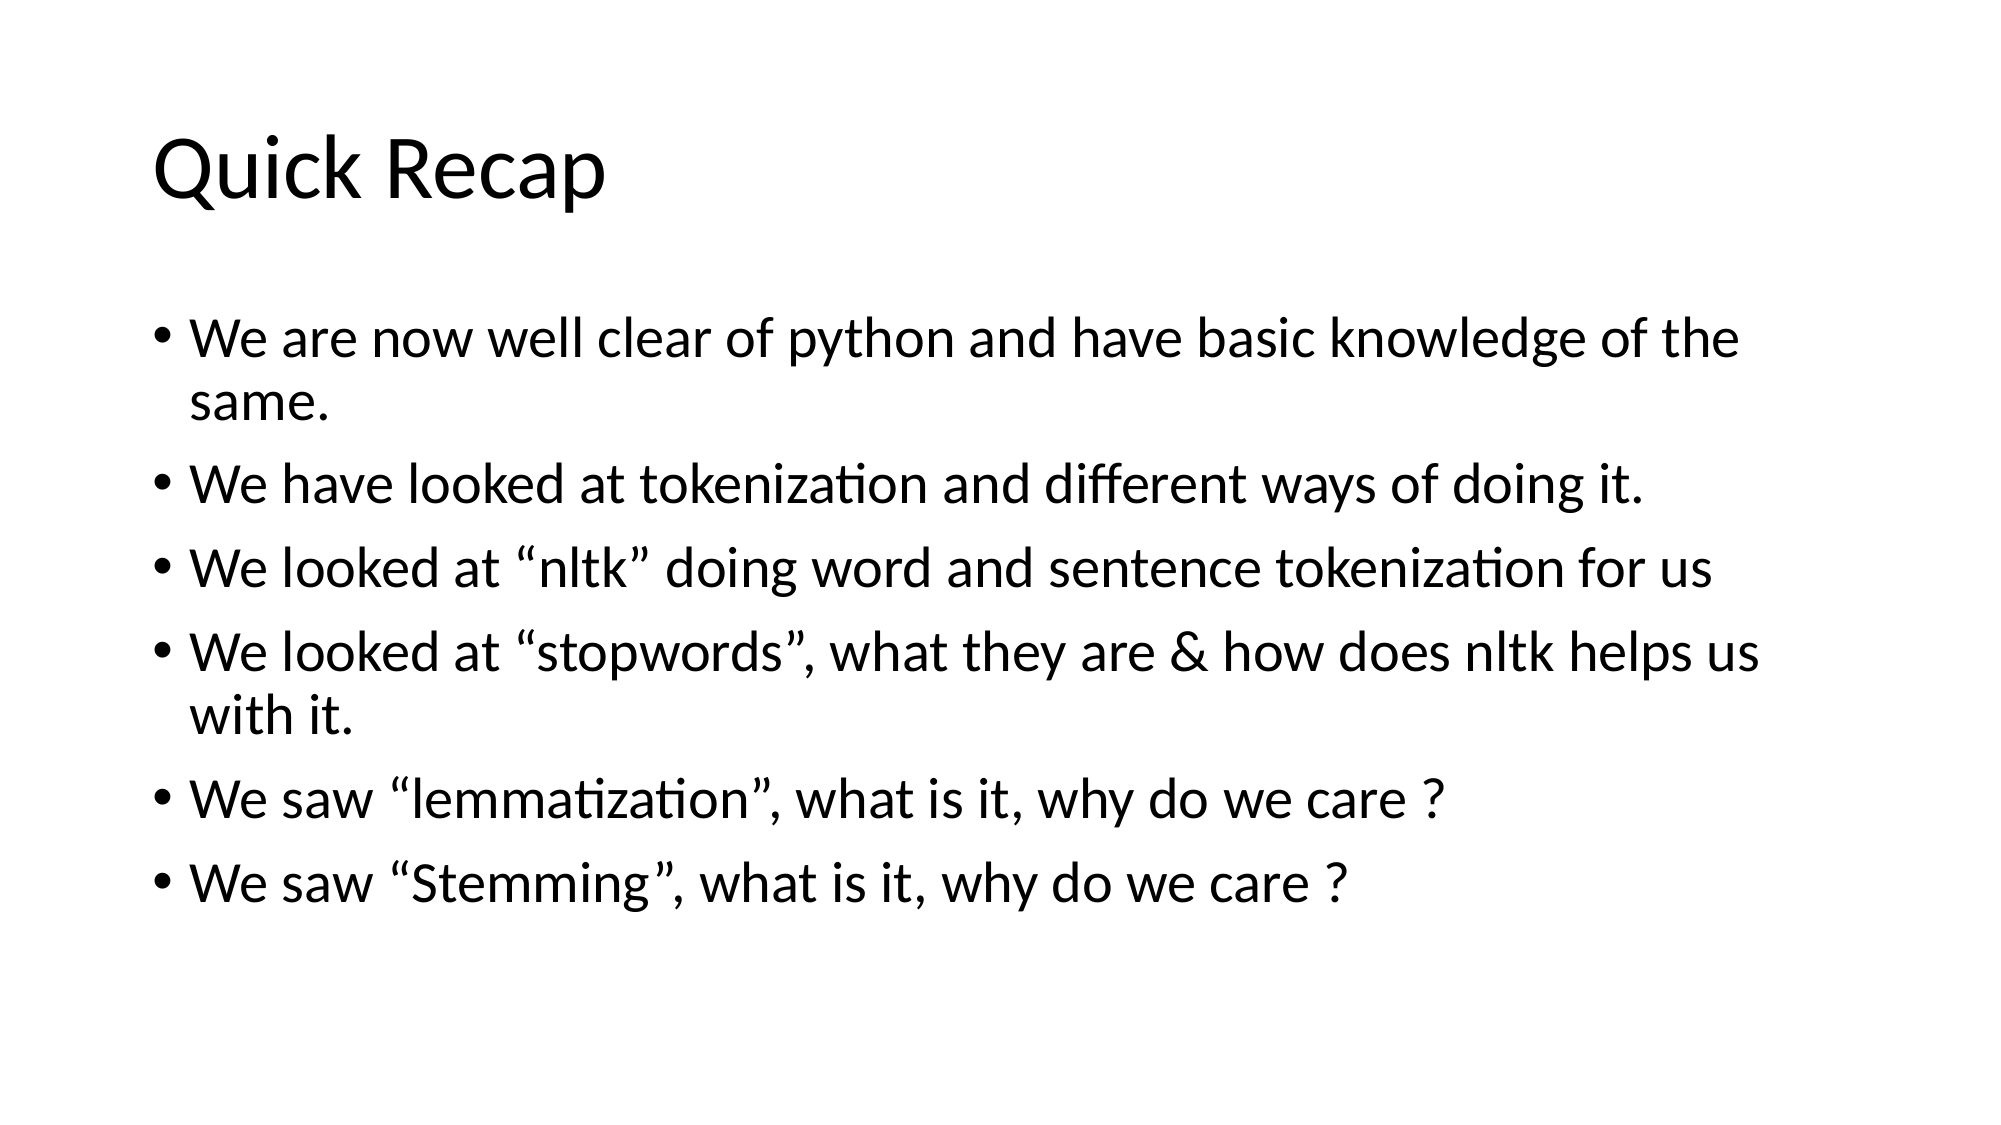

# Quick Recap
We are now well clear of python and have basic knowledge of the same.
We have looked at tokenization and different ways of doing it.
We looked at “nltk” doing word and sentence tokenization for us
We looked at “stopwords”, what they are & how does nltk helps us with it.
We saw “lemmatization”, what is it, why do we care ?
We saw “Stemming”, what is it, why do we care ?